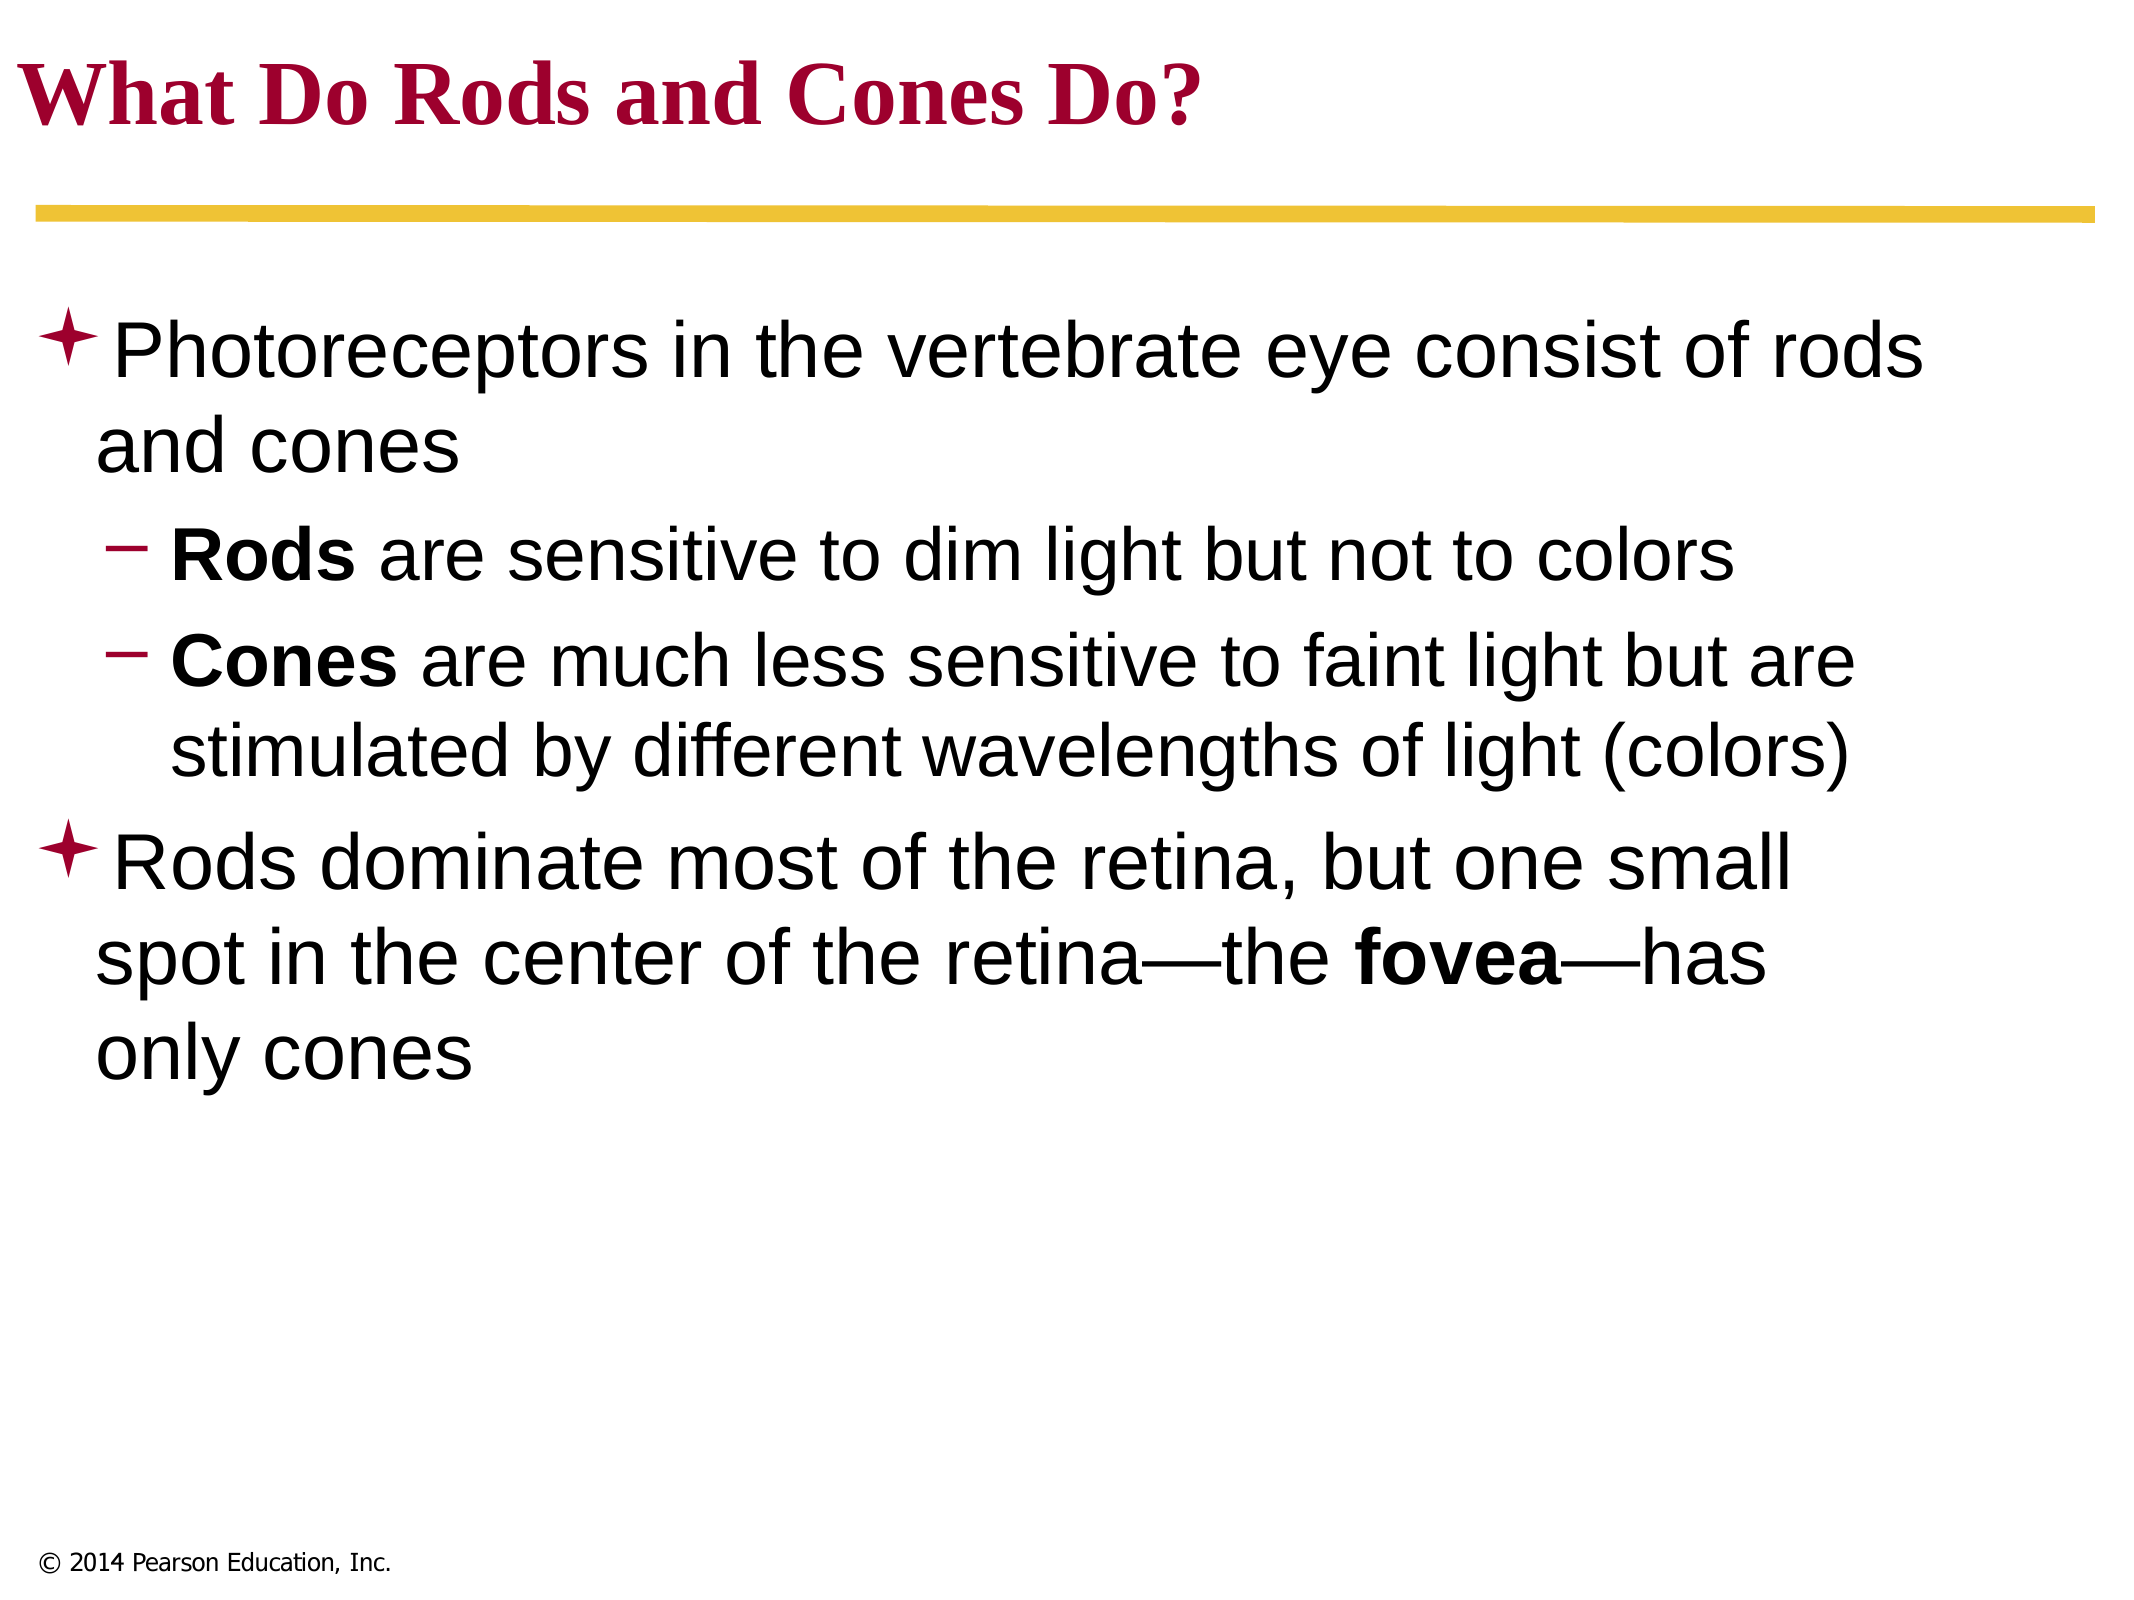

What Do Rods and Cones Do?
Photoreceptors in the vertebrate eye consist of rods and cones
Rods are sensitive to dim light but not to colors
Cones are much less sensitive to faint light but are stimulated by different wavelengths of light (colors)
Rods dominate most of the retina, but one small
spot in the center of the retina—the fovea—has
only cones